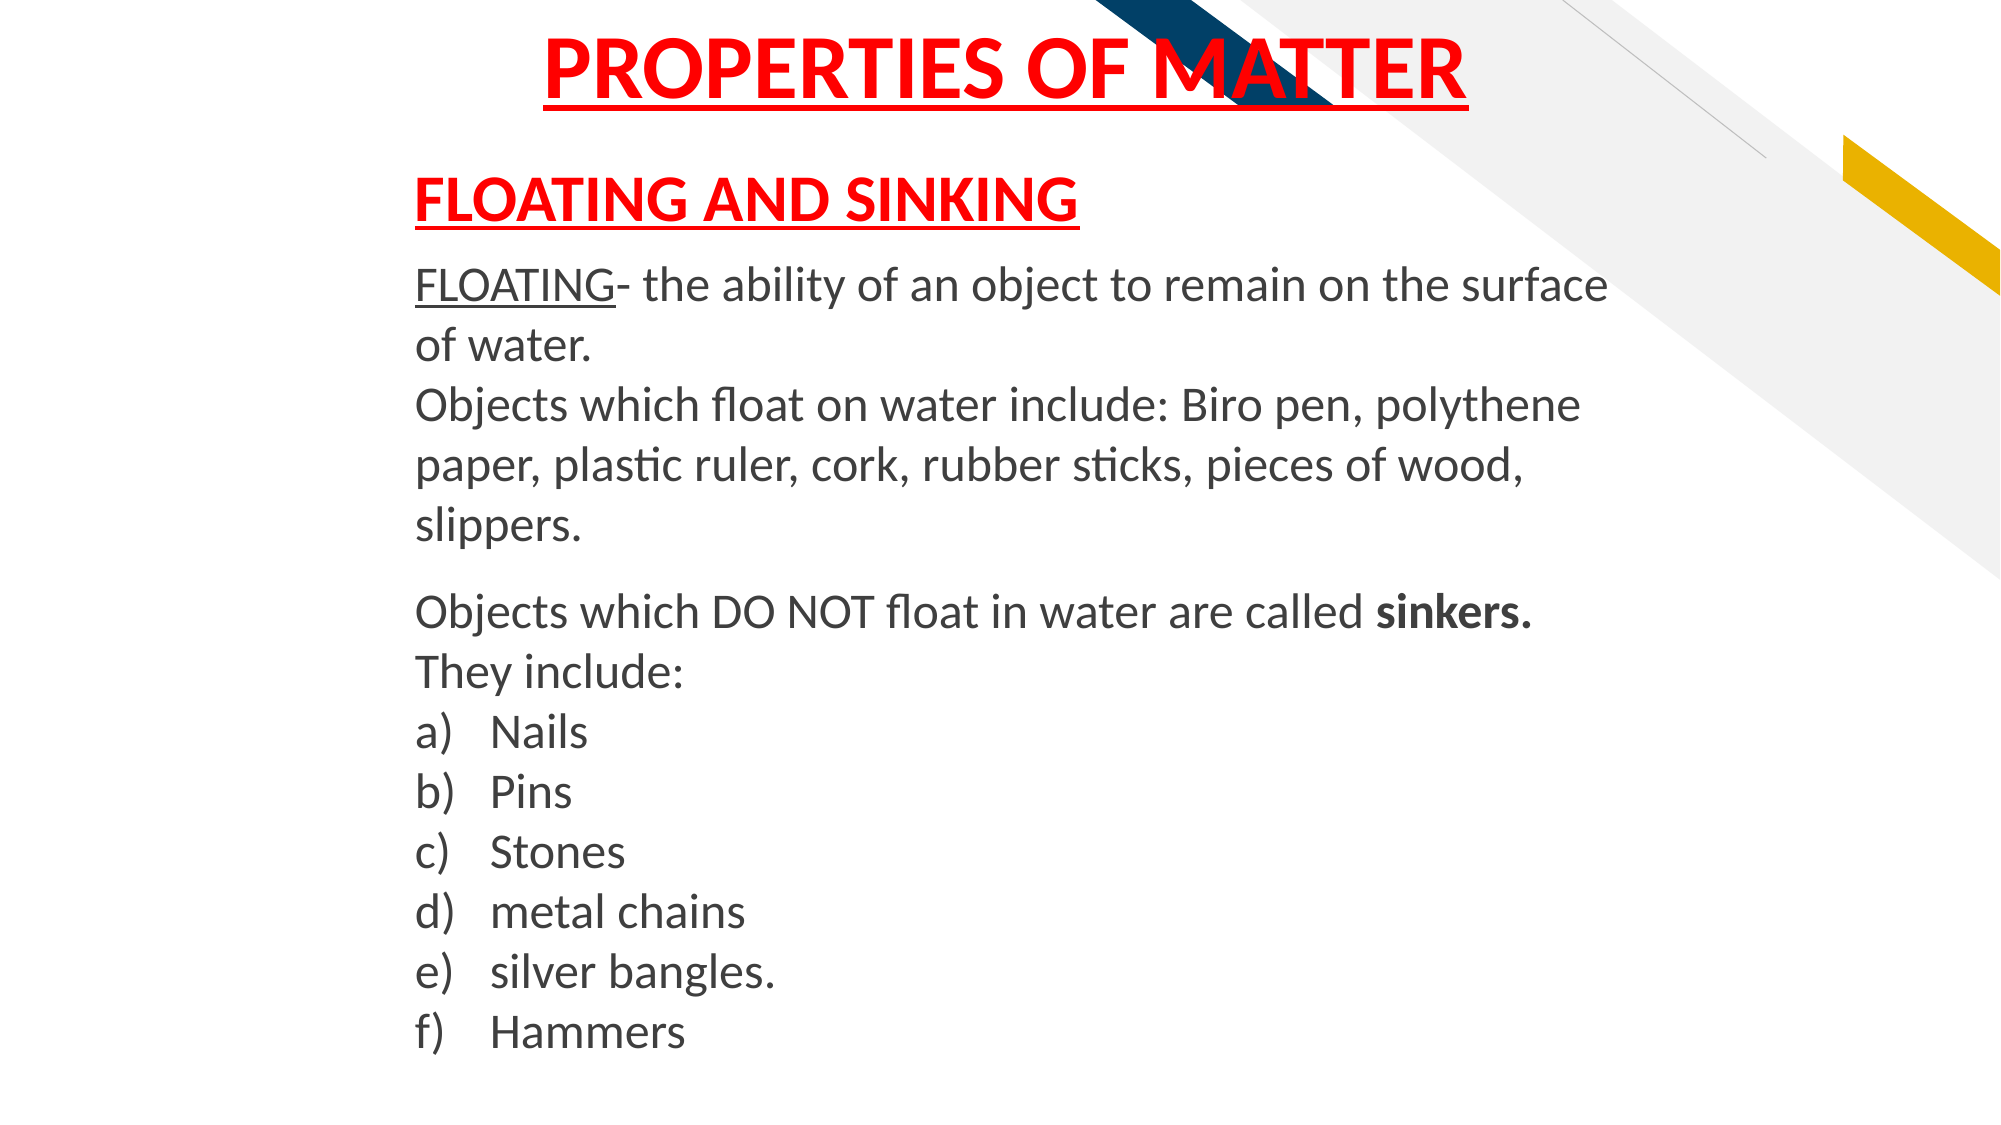

PROPERTIES OF MATTER
FLOATING AND SINKING

FLOATING- the ability of an object to remain on the surface of water.
Objects which float on water include: Biro pen, polythene paper, plastic ruler, cork, rubber sticks, pieces of wood, slippers.

Objects which DO NOT float in water are called sinkers.
They include:
Nails
Pins
Stones
metal chains
silver bangles.
Hammers